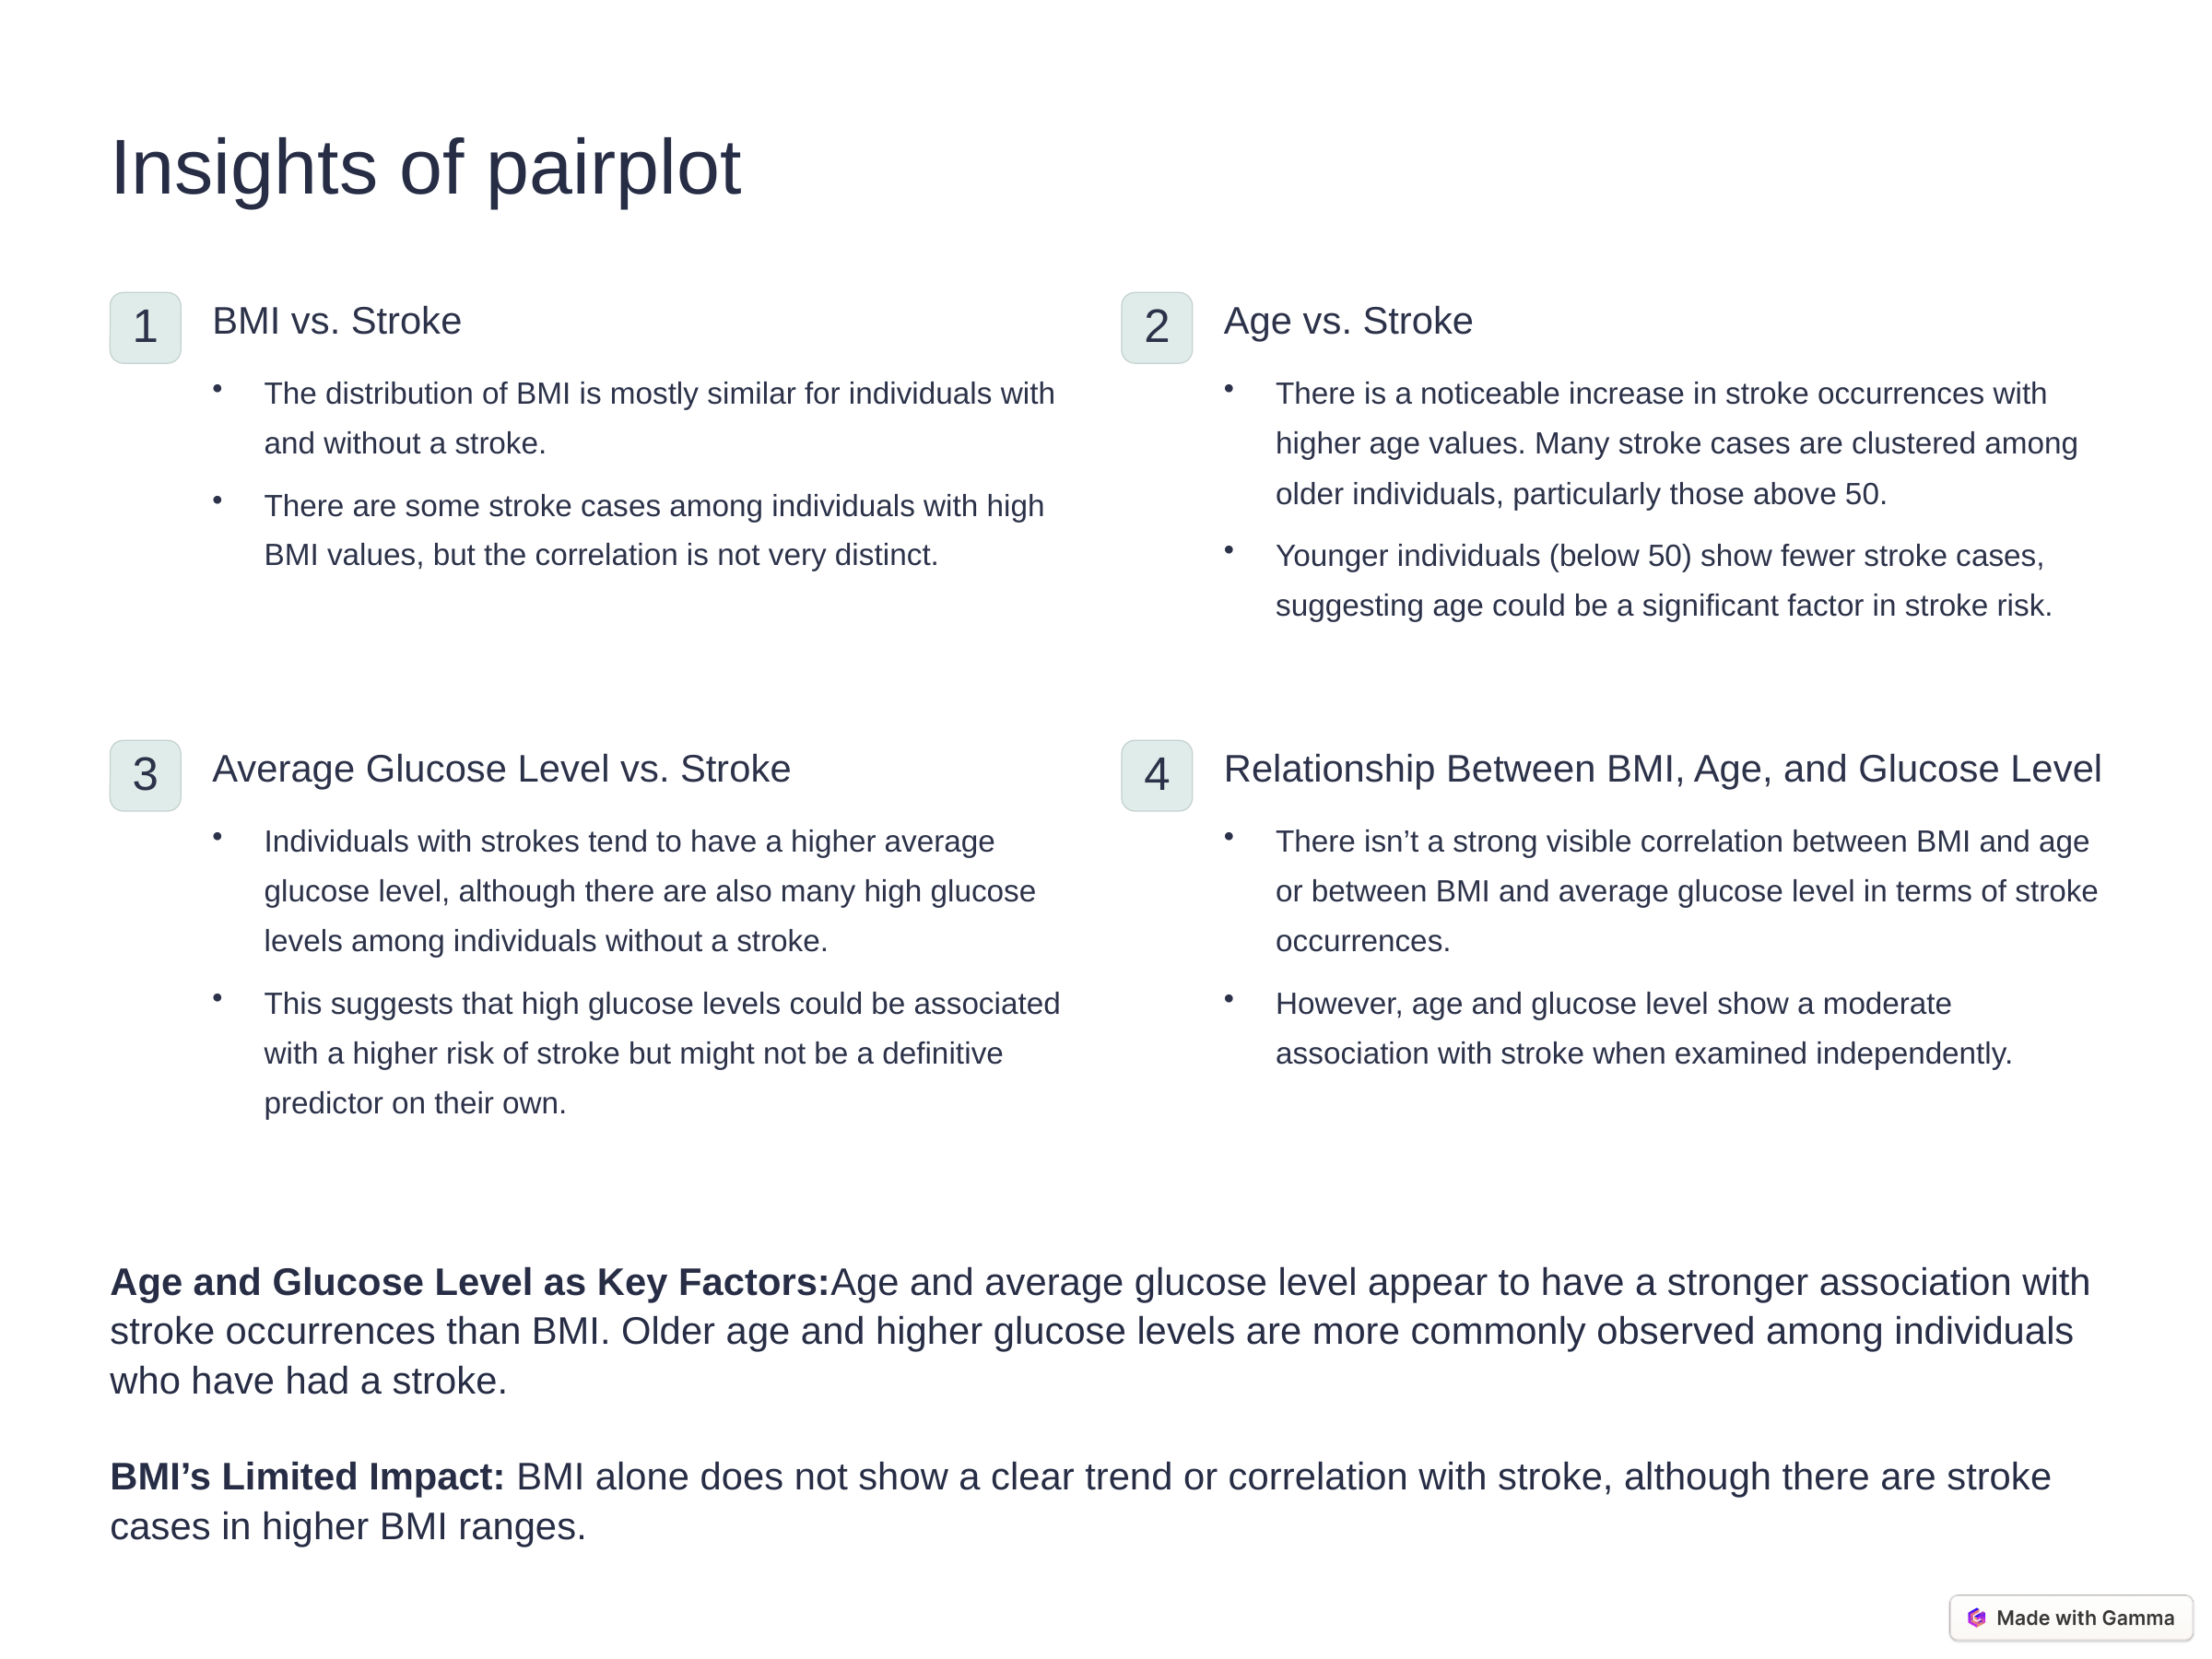

Insights of pairplot

BMI vs. Stroke

Age vs. Stroke
1
2
The distribution of BMI is mostly similar for individuals with and without a stroke.
There is a noticeable increase in stroke occurrences with higher age values. Many stroke cases are clustered among older individuals, particularly those above 50.
There are some stroke cases among individuals with high BMI values, but the correlation is not very distinct.
Younger individuals (below 50) show fewer stroke cases, suggesting age could be a significant factor in stroke risk.

Average Glucose Level vs. Stroke

Relationship Between BMI, Age, and Glucose Level
3
4
Individuals with strokes tend to have a higher average glucose level, although there are also many high glucose levels among individuals without a stroke.
There isn’t a strong visible correlation between BMI and age or between BMI and average glucose level in terms of stroke occurrences.
This suggests that high glucose levels could be associated with a higher risk of stroke but might not be a definitive predictor on their own.
However, age and glucose level show a moderate association with stroke when examined independently.

Age and Glucose Level as Key Factors:Age and average glucose level appear to have a stronger association with stroke occurrences than BMI. Older age and higher glucose levels are more commonly observed among individuals who have had a stroke.
BMI’s Limited Impact: BMI alone does not show a clear trend or correlation with stroke, although there are stroke cases in higher BMI ranges.